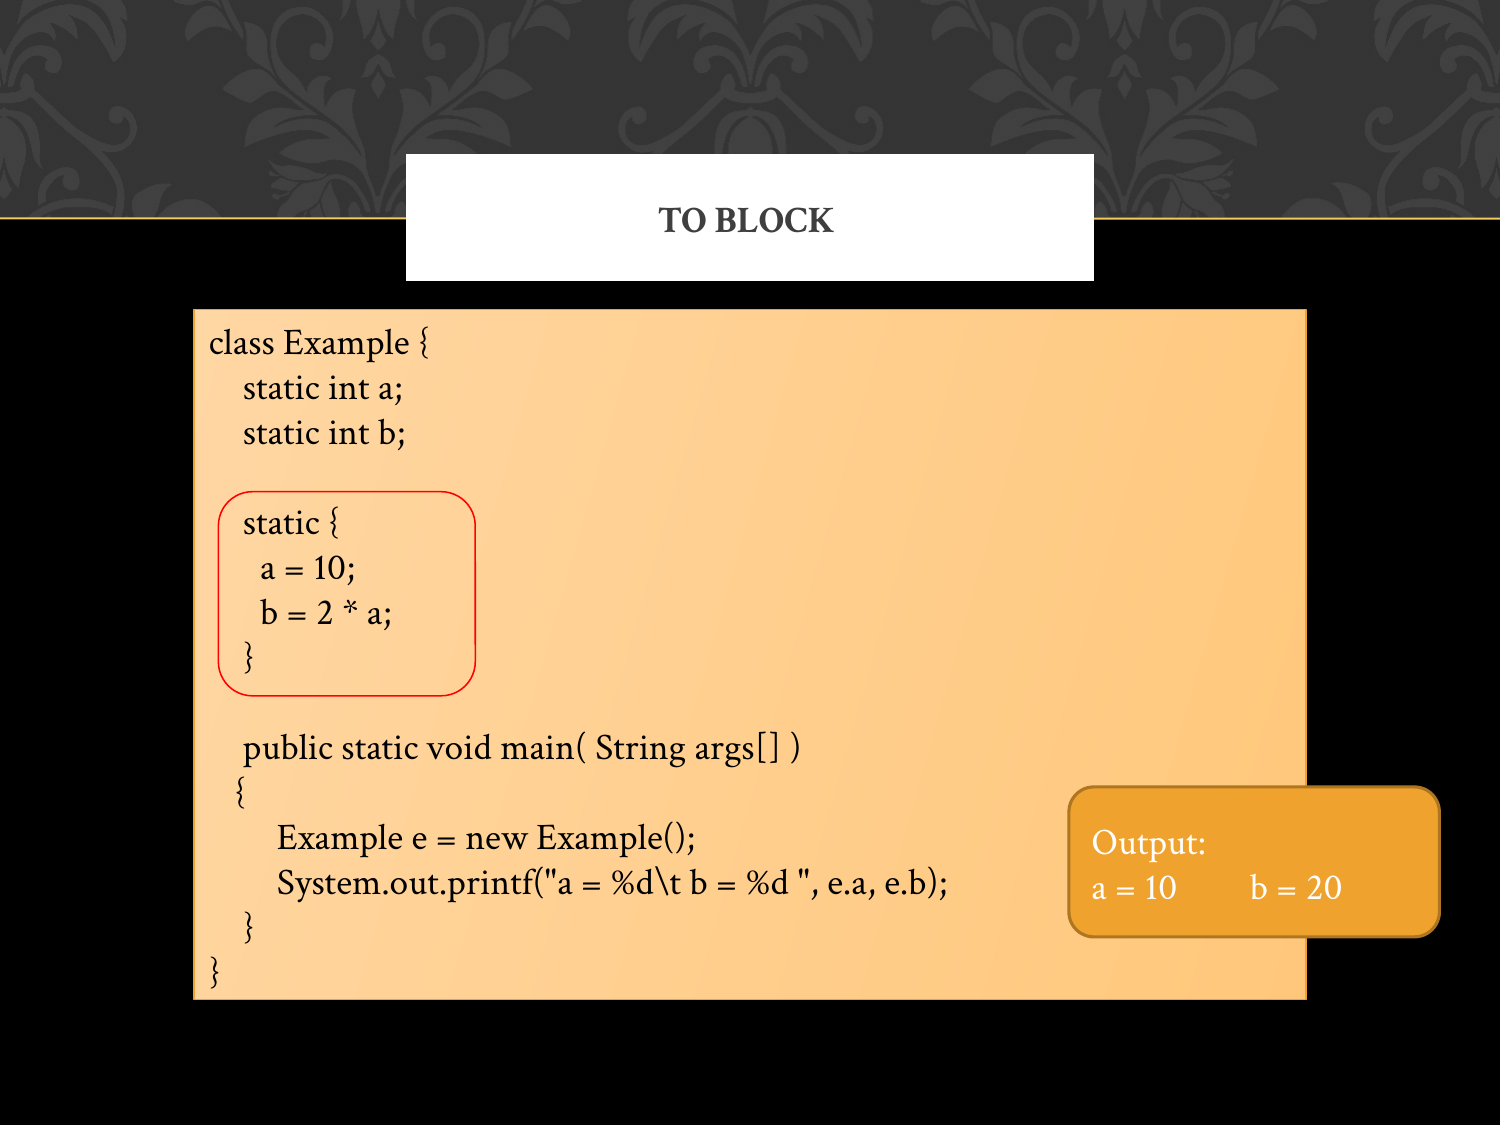

# TO BLOCK
class Example {
    static int a;
    static int b;

    static {
      a = 10;
      b = 2 * a;
    }

    public static void main( String args[] )
   {
        Example e = new Example();
        System.out.printf("a = %d\t b = %d ", e.a, e.b);
    }
}

Output:
a = 10	 b = 20